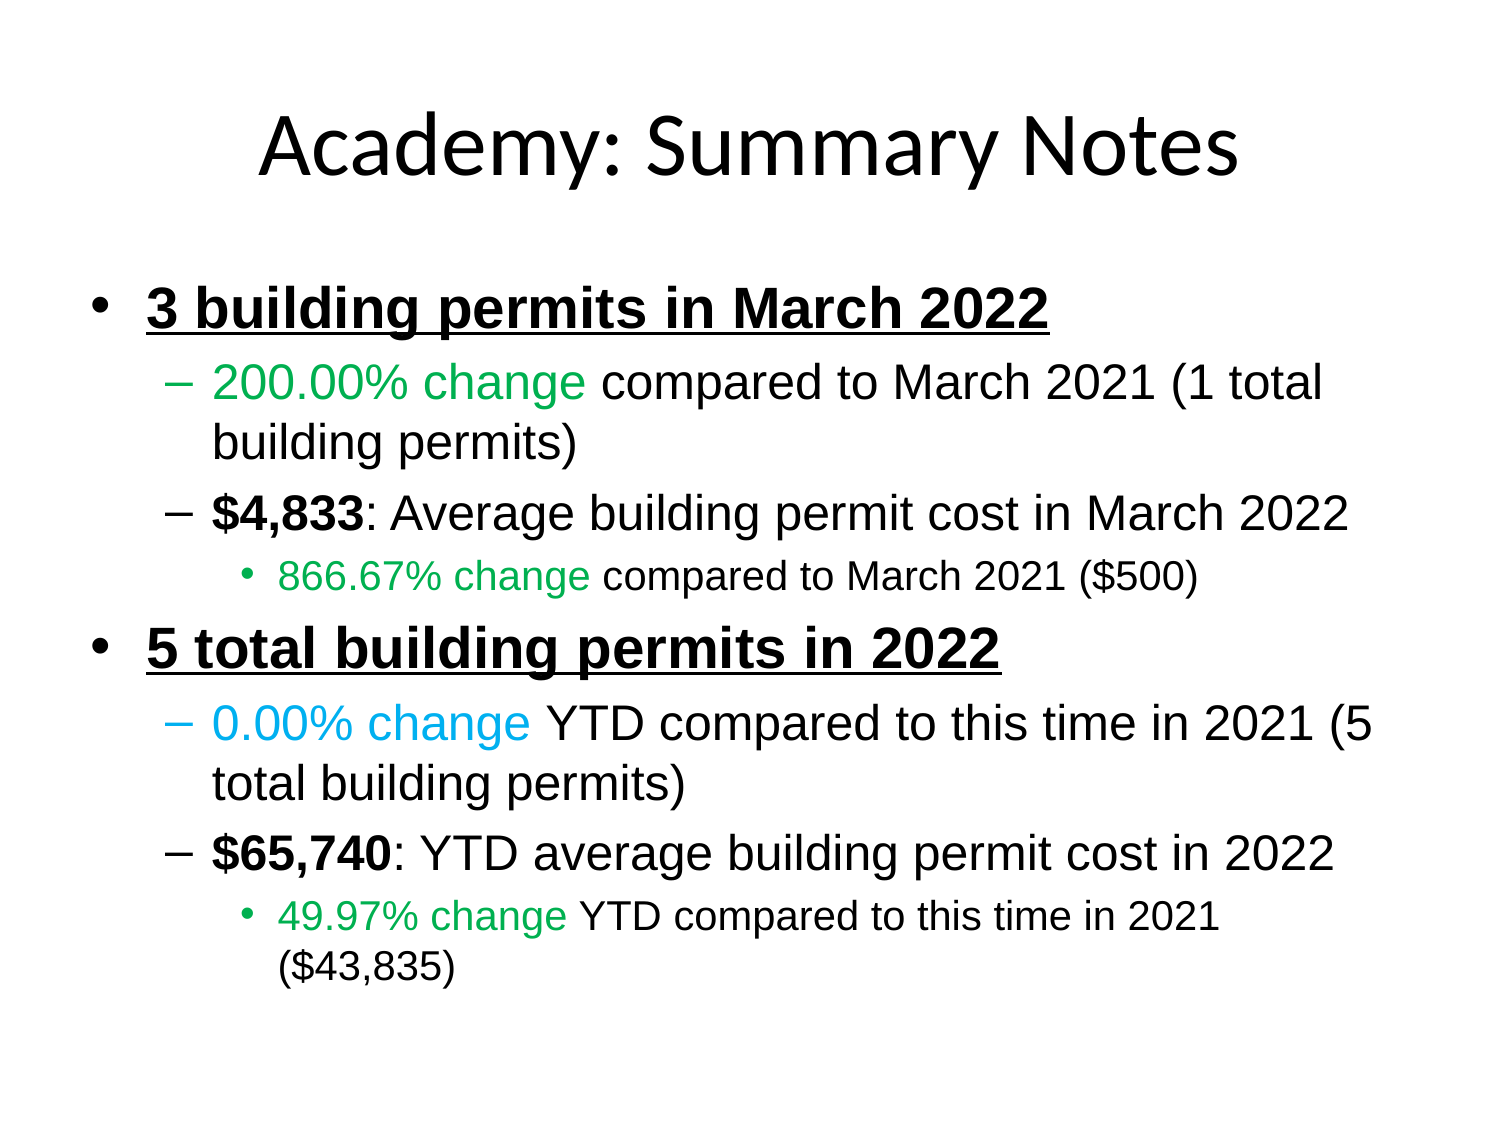

# Academy: Summary Notes
3 building permits in March 2022
200.00% change compared to March 2021 (1 total building permits)
$4,833: Average building permit cost in March 2022
866.67% change compared to March 2021 ($500)
5 total building permits in 2022
0.00% change YTD compared to this time in 2021 (5 total building permits)
$65,740: YTD average building permit cost in 2022
49.97% change YTD compared to this time in 2021 ($43,835)